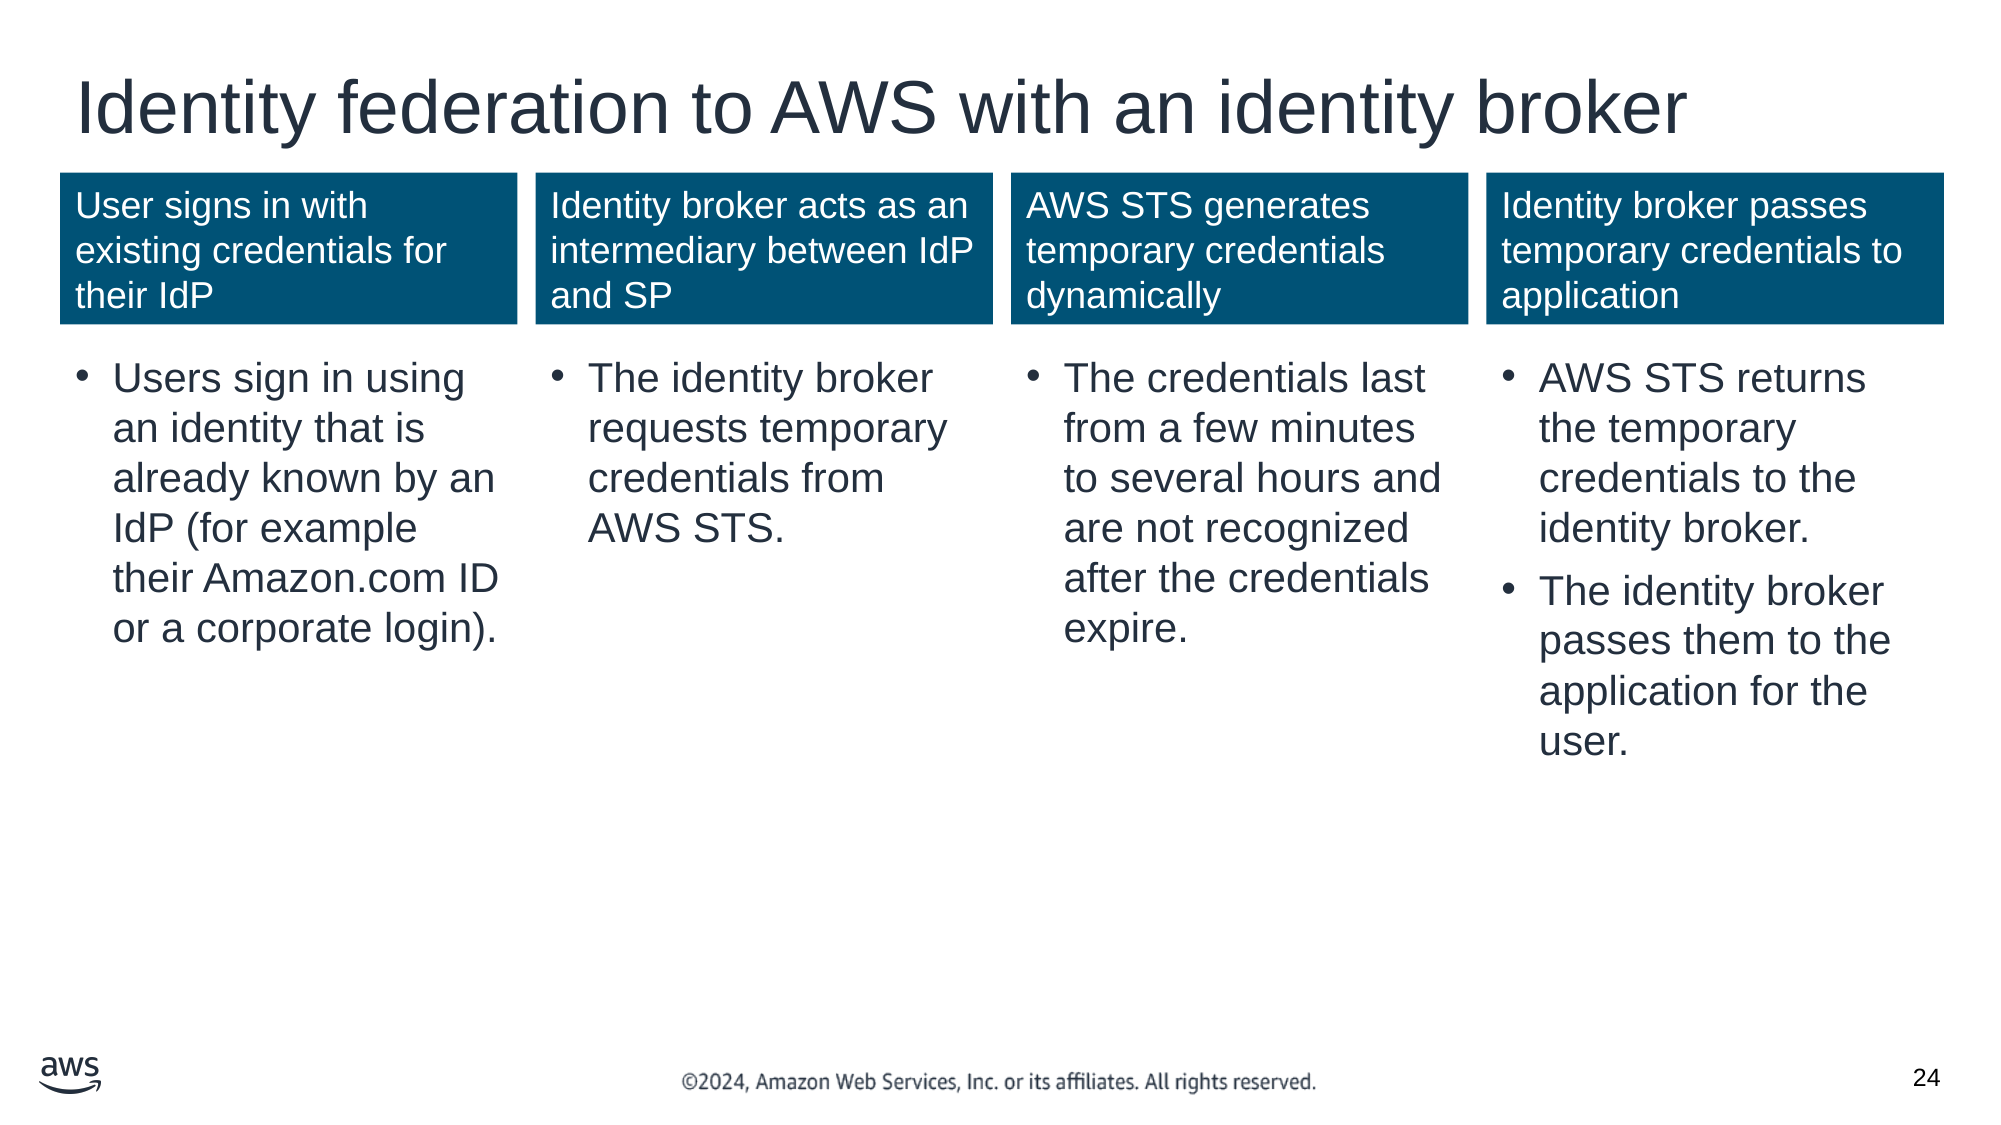

# Identity federation to AWS with an identity broker
User signs in with existing credentials for their IdP
Identity broker acts as an intermediary between IdP and SP
AWS STS generates temporary credentials dynamically
Identity broker passes temporary credentials to application
Users sign in using an identity that is already known by an IdP (for example their Amazon.com ID or a corporate login).
The identity broker requests temporary credentials from AWS STS.

The credentials last from a few minutes to several hours and are not recognized after the credentials expire.
AWS STS returns the temporary credentials to the identity broker.
The identity broker passes them to the application for the user.
24